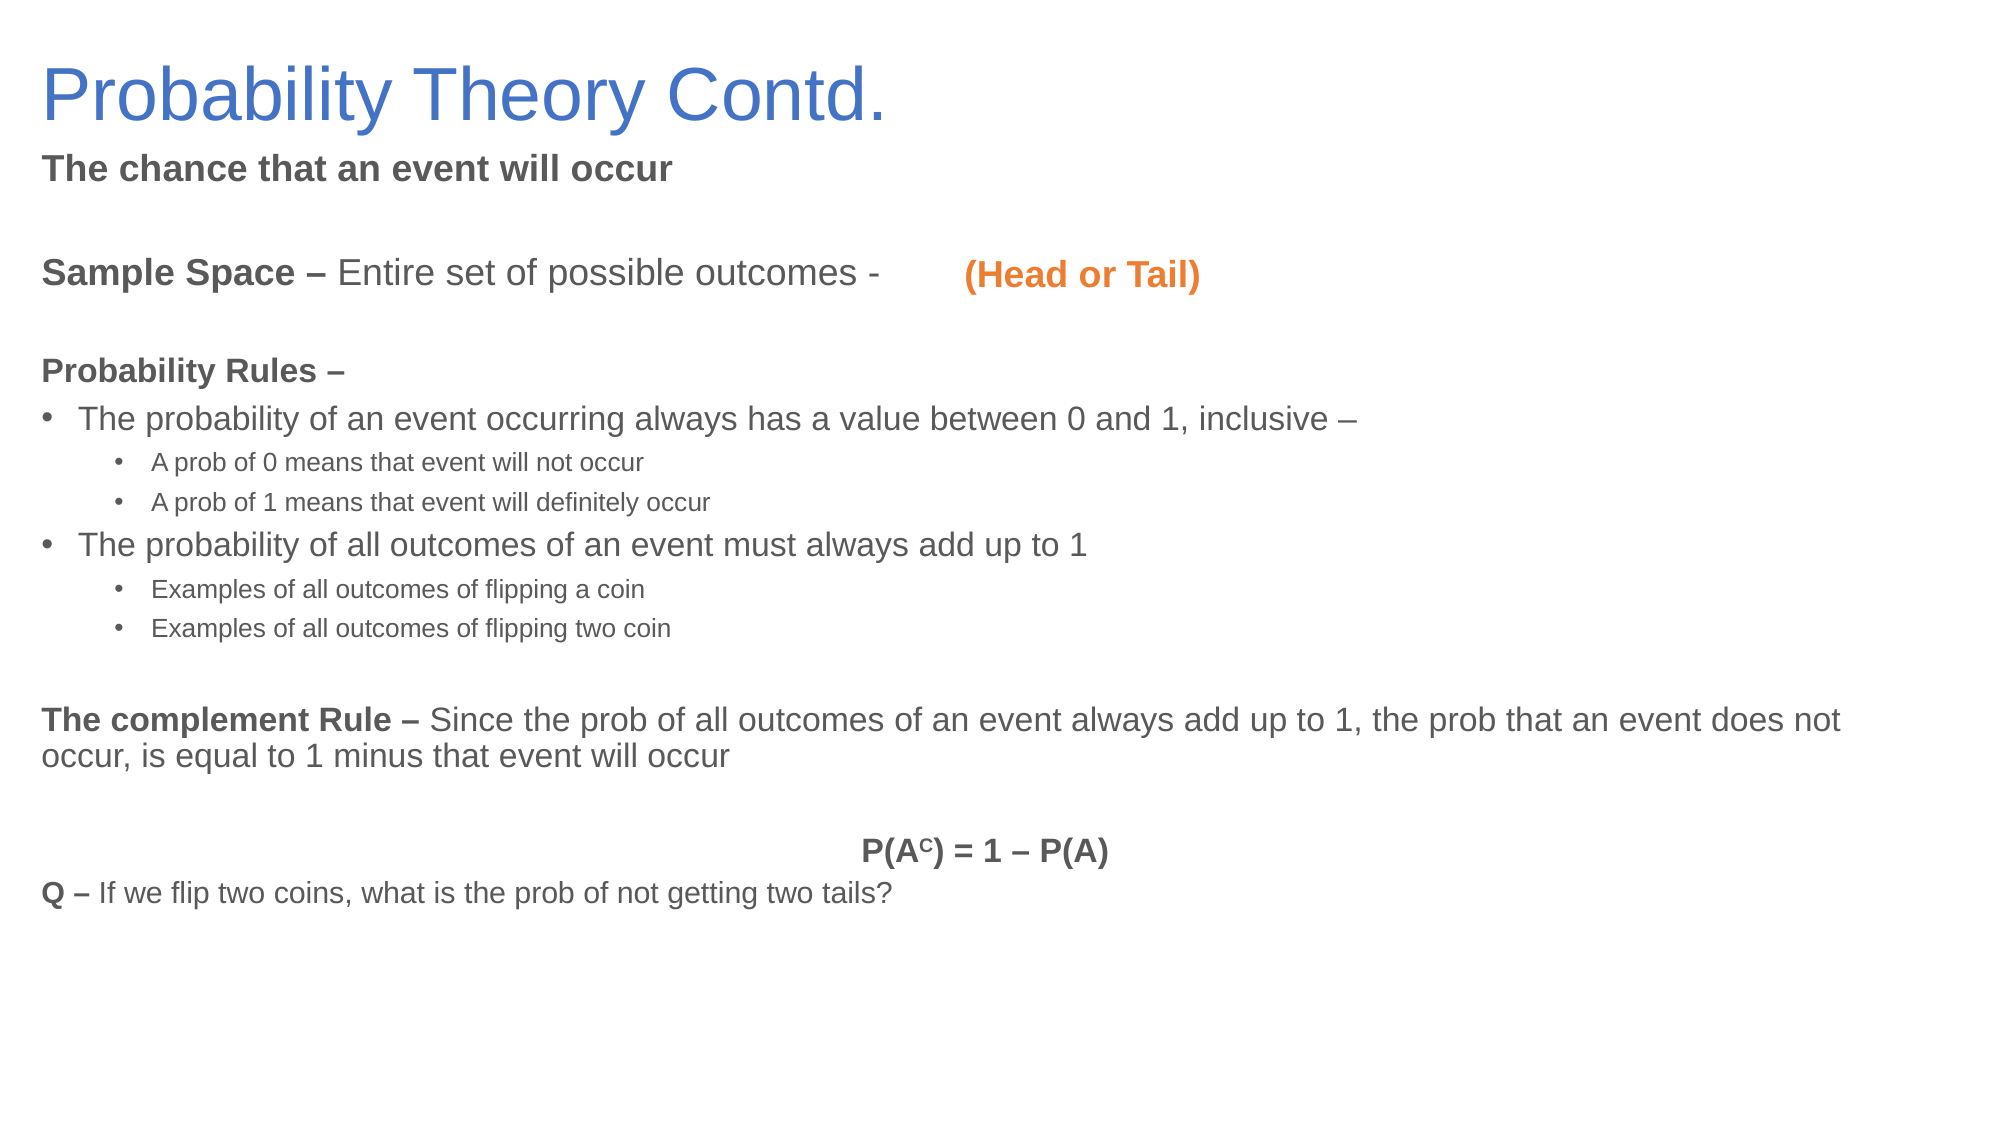

# Probability Theory Contd.
The chance that an event will occur
Sample Space – Entire set of possible outcomes -
(Head or Tail)
Probability Rules –
The probability of an event occurring always has a value between 0 and 1, inclusive –
A prob of 0 means that event will not occur
A prob of 1 means that event will definitely occur
The probability of all outcomes of an event must always add up to 1
Examples of all outcomes of flipping a coin
Examples of all outcomes of flipping two coin

The complement Rule – Since the prob of all outcomes of an event always add up to 1, the prob that an event does not occur, is equal to 1 minus that event will occur

P(AC) = 1 – P(A)
Q – If we flip two coins, what is the prob of not getting two tails?